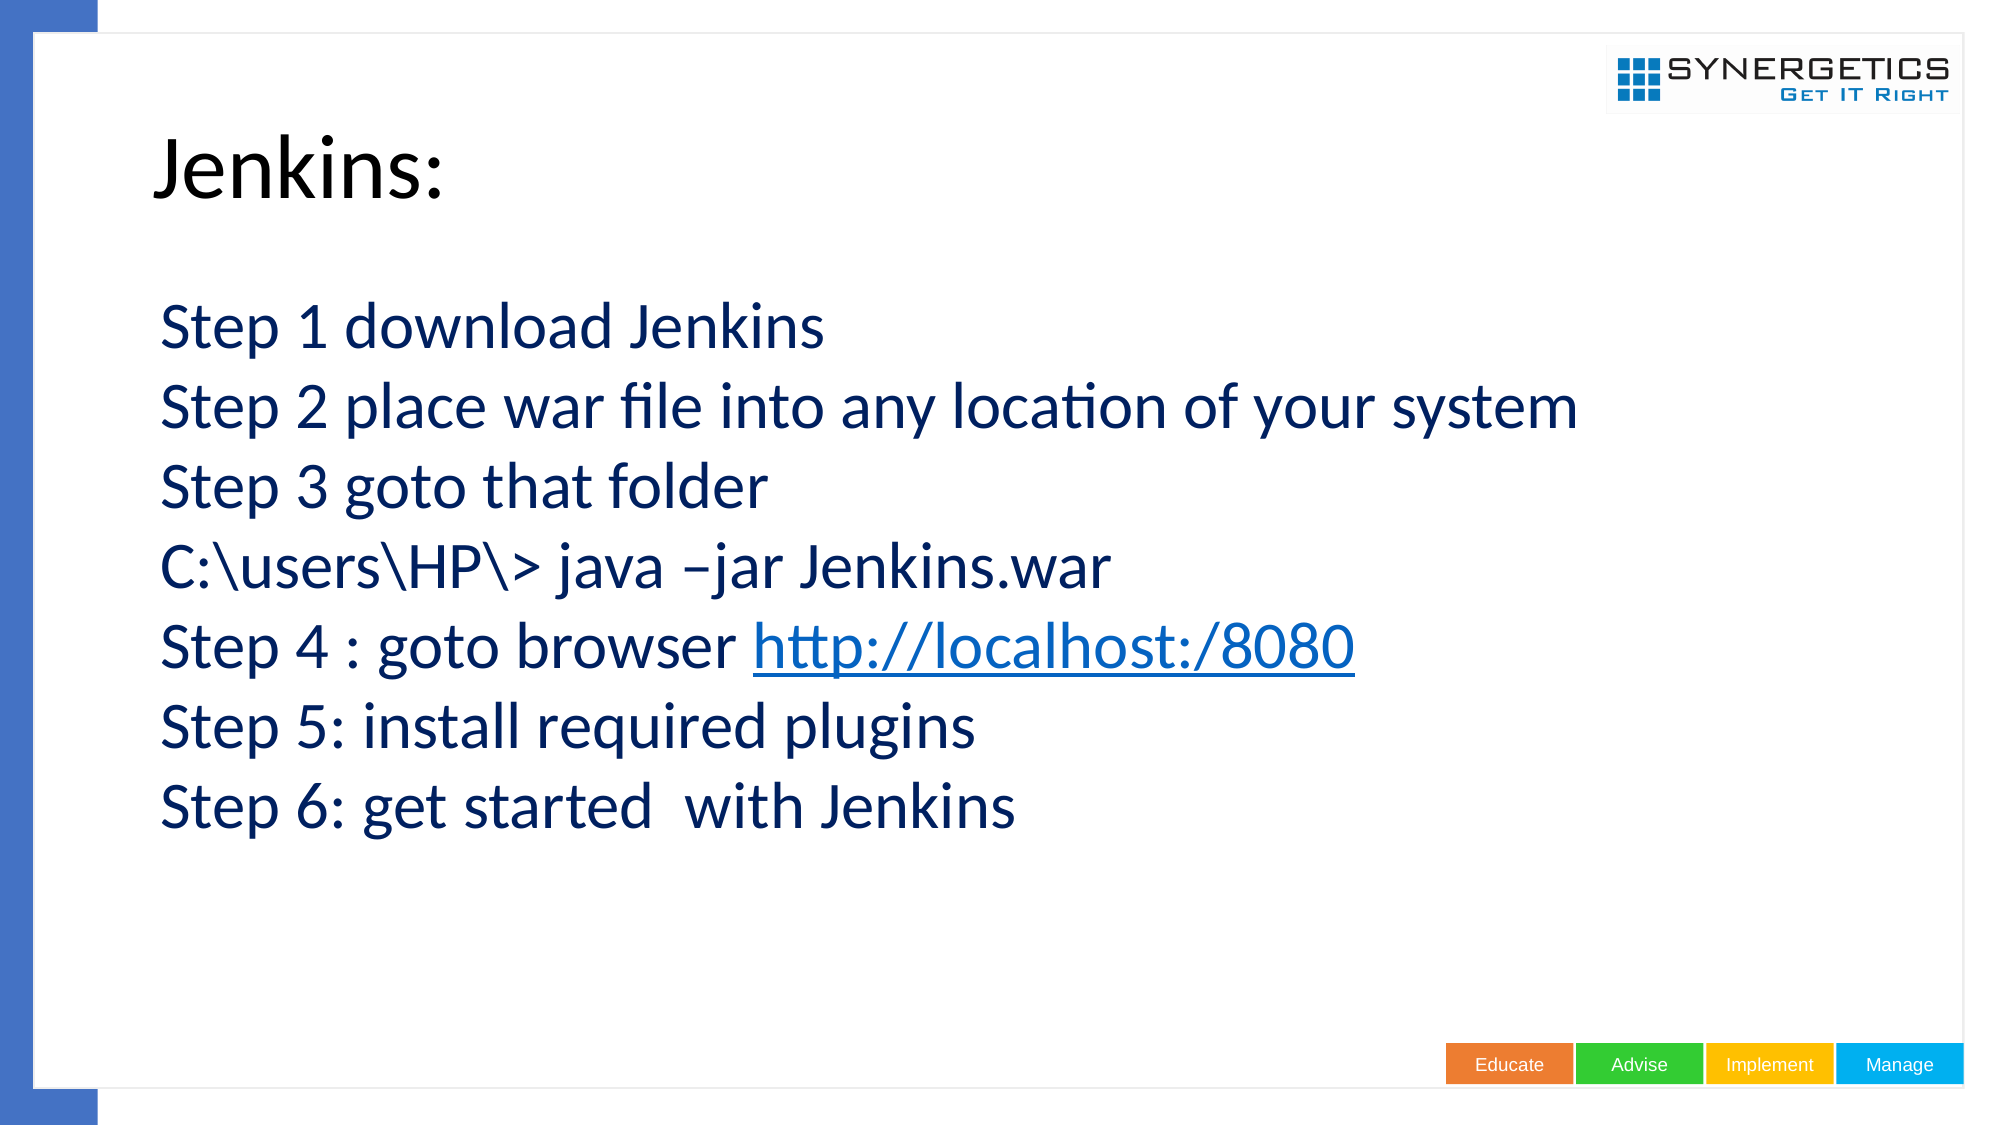

# Jenkins:
Step 1 download Jenkins
Step 2 place war file into any location of your system
Step 3 goto that folder
C:\users\HP\> java –jar Jenkins.war
Step 4 : goto browser http://localhost:/8080
Step 5: install required plugins
Step 6: get started  with Jenkins